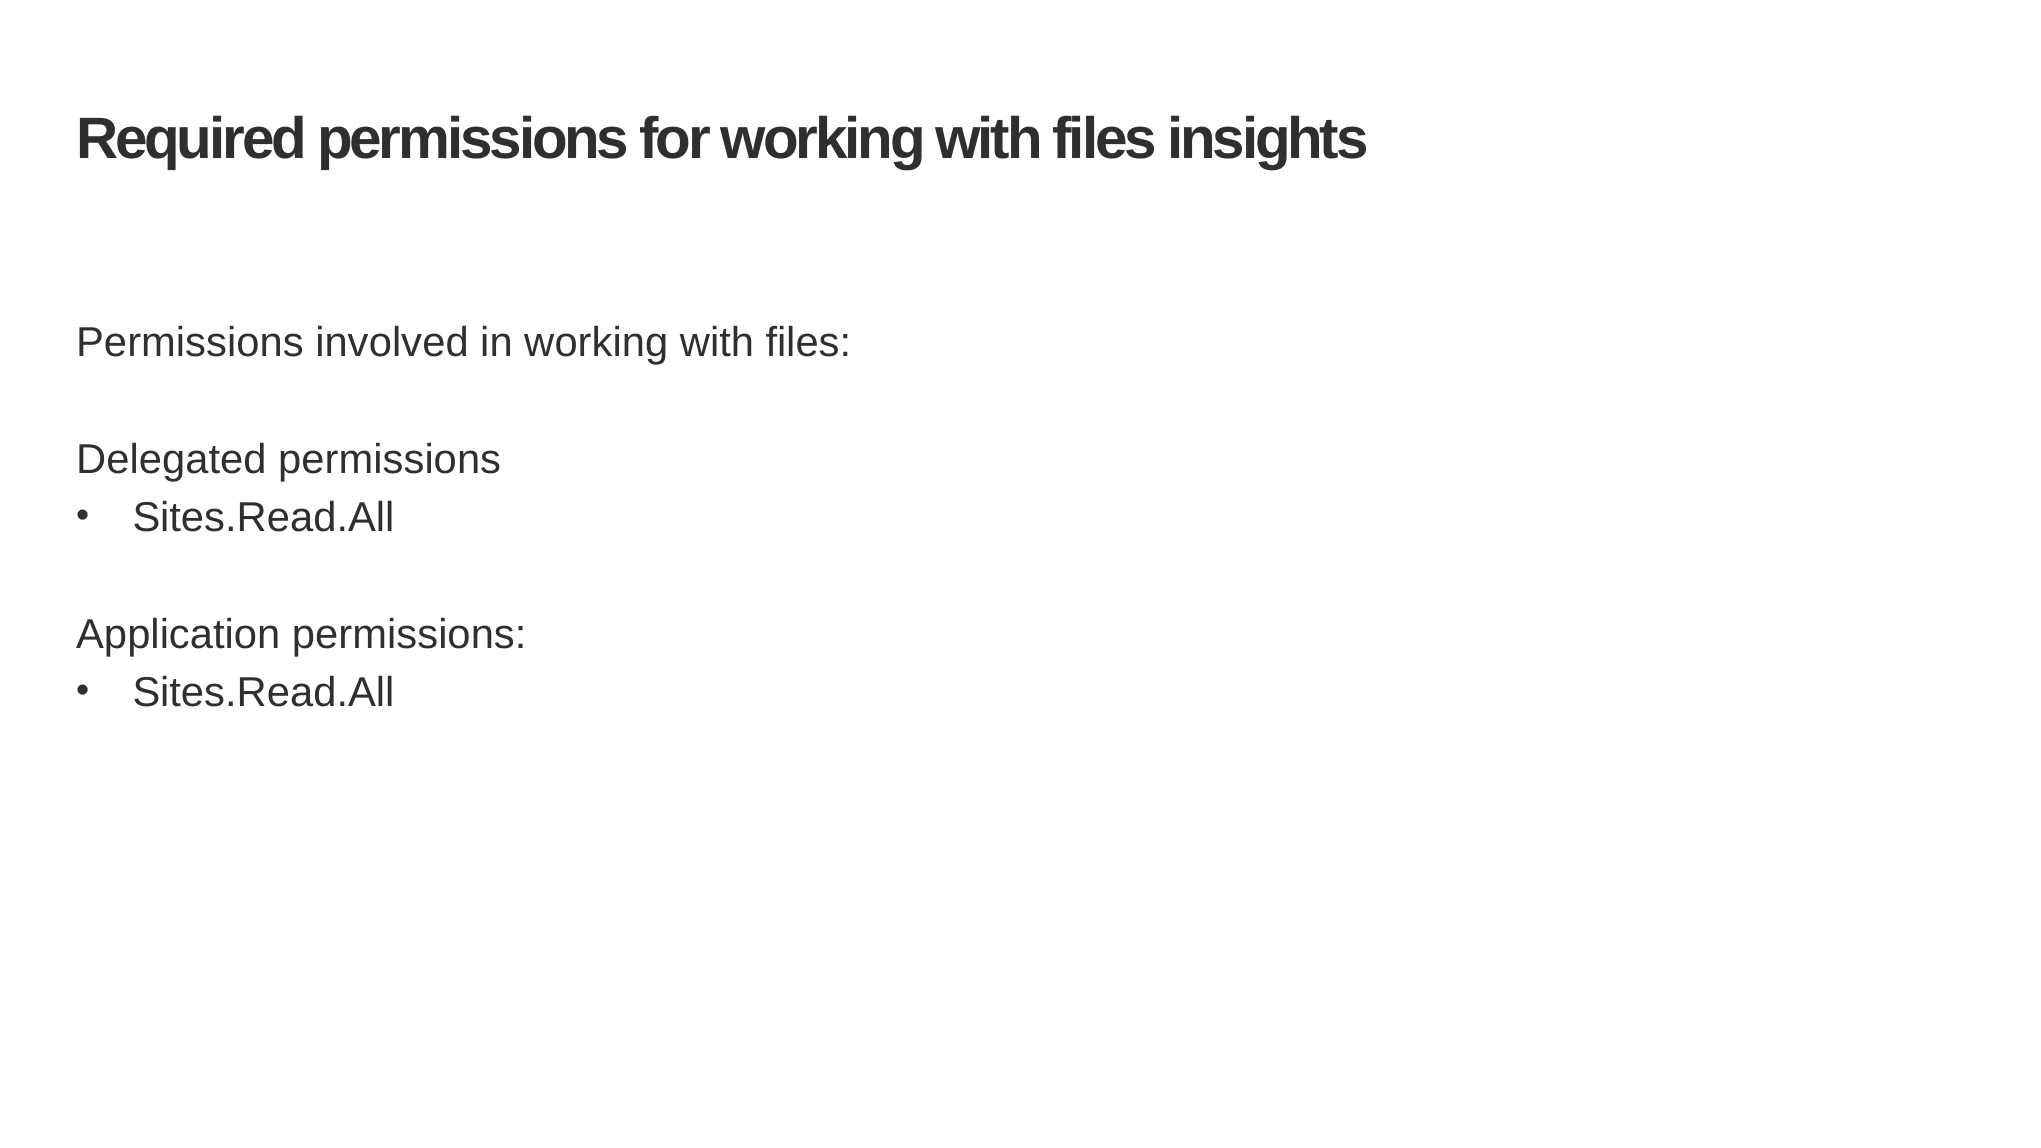

# Required permissions for working with files insights
Permissions involved in working with files:

Delegated permissions
Sites.Read.All

Application permissions:
Sites.Read.All